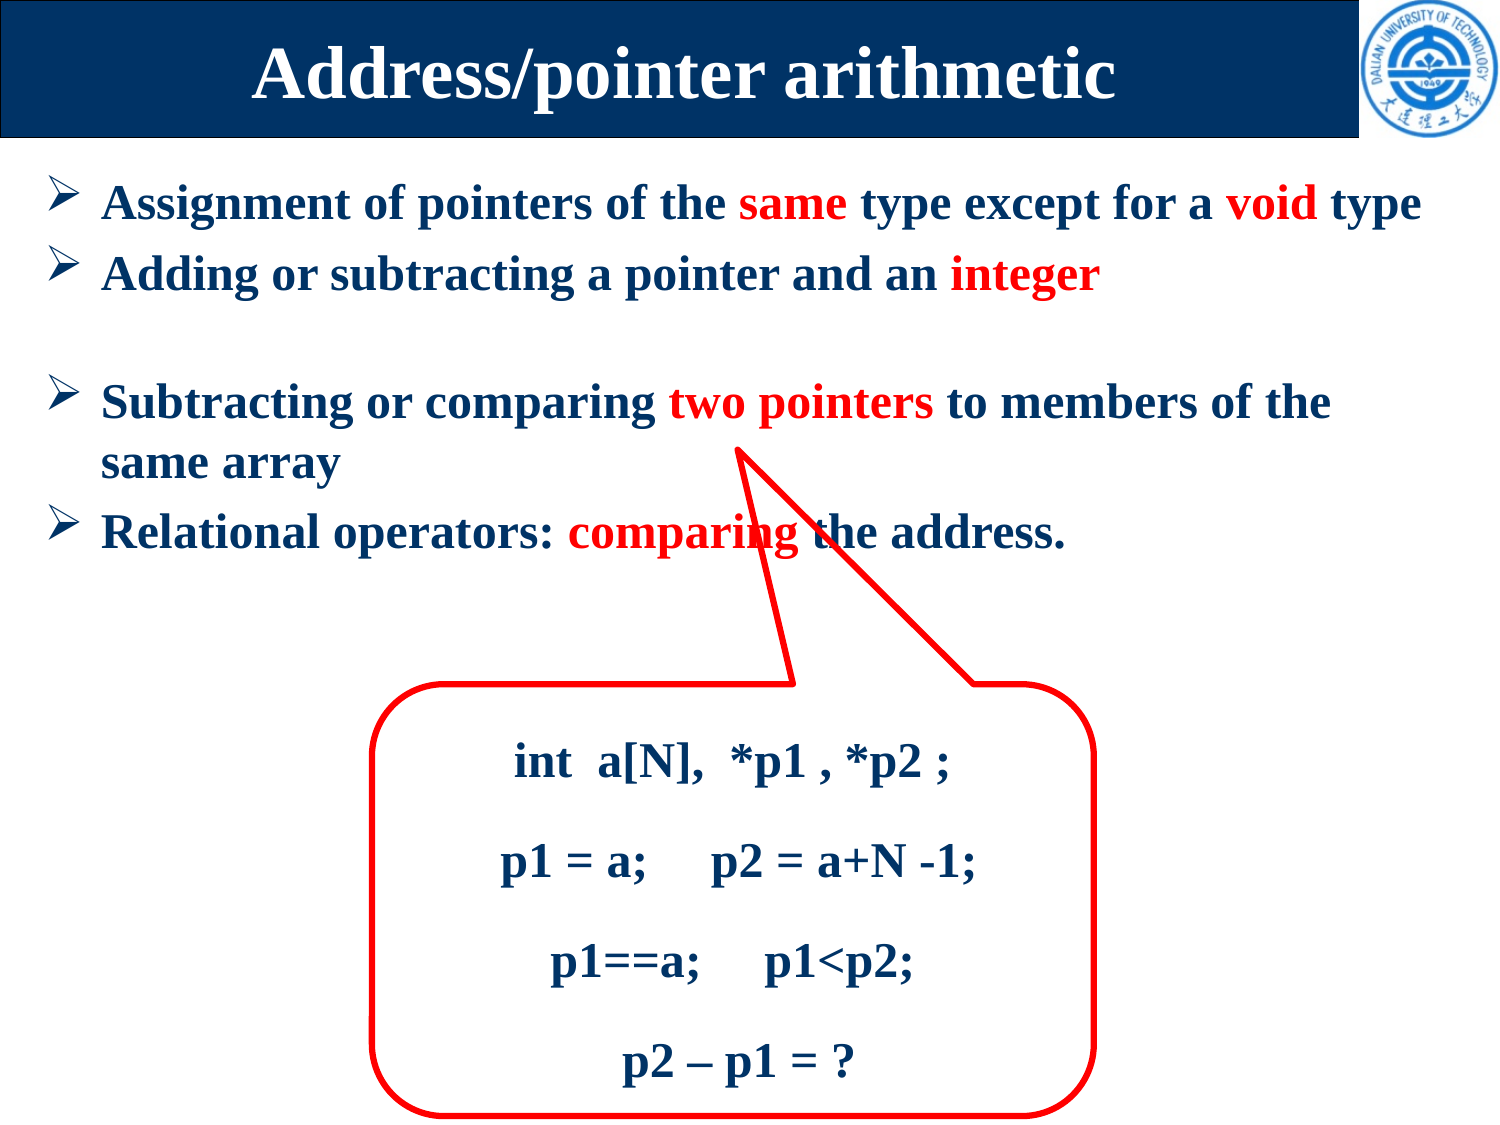

# Address/pointer arithmetic
Assignment of pointers of the same type except for a void type
Adding or subtracting a pointer and an integer

Subtracting or comparing two pointers to members of the same array
Relational operators: comparing the address.

int  a[N],  *p1 , *p2 ;
 p1 = a;     p2 = a+N -1;
p1==a;     p1<p2;
 p2 – p1 = ?